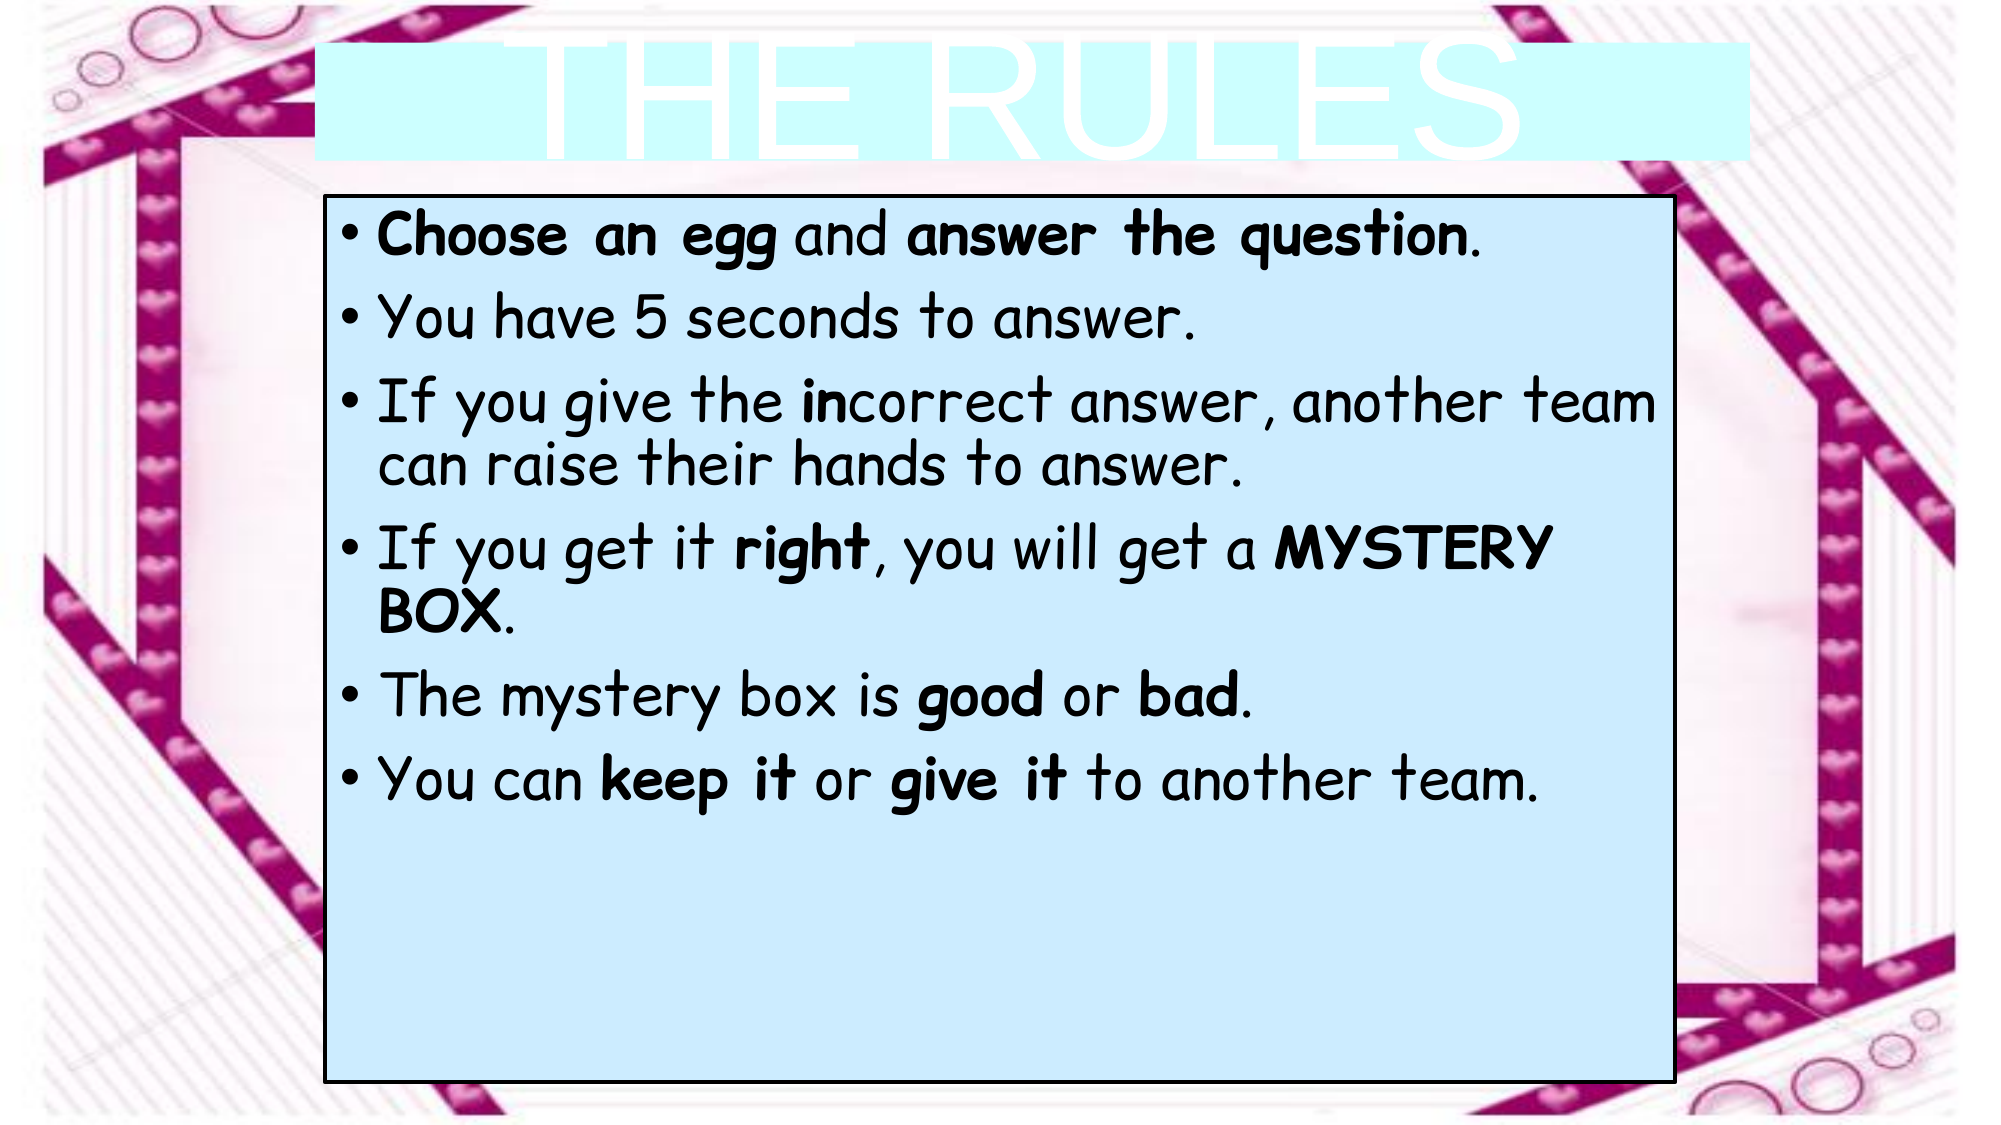

THE RULES

Choose an egg and answer the question.
You have 5 seconds to answer.
If you give the incorrect answer, another team can raise their hands to answer.
If you get it right, you will get a MYSTERY BOX.
The mystery box is good or bad.
You can keep it or give it to another team.